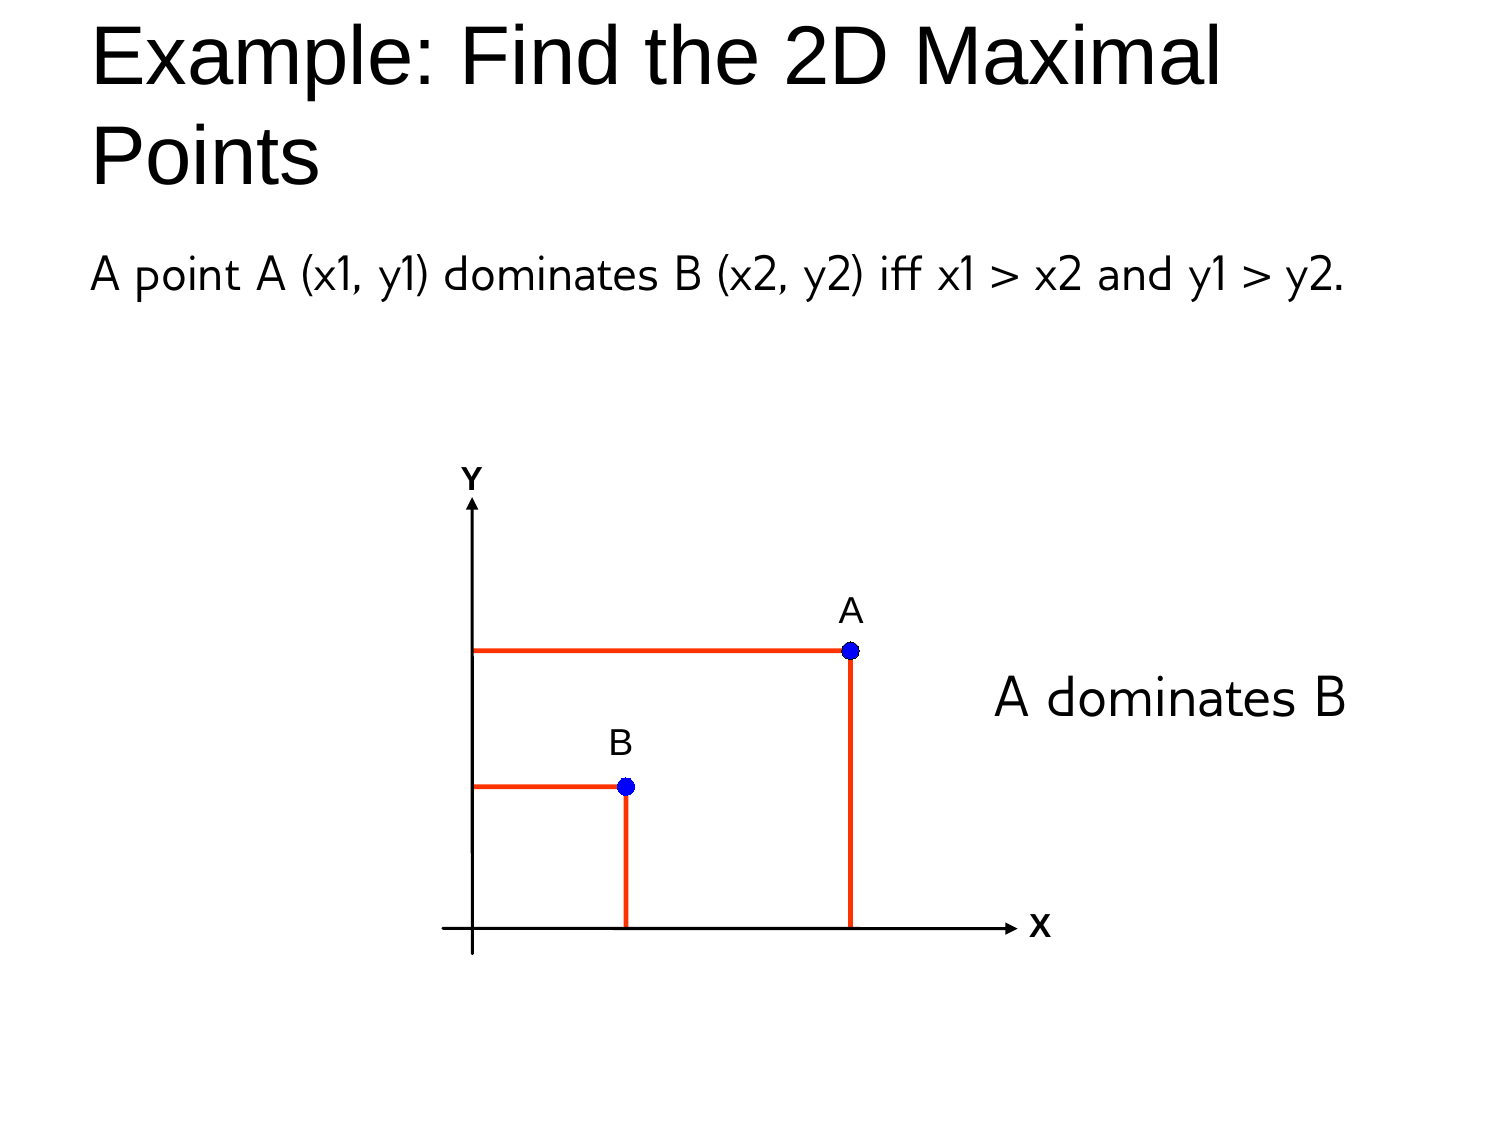

# Example: Find the 2D Maximal Points
A point A (x1, y1) dominates B (x2, y2) iff x1 > x2 and y1 > y2.

Y

A

A dominates B
B

X